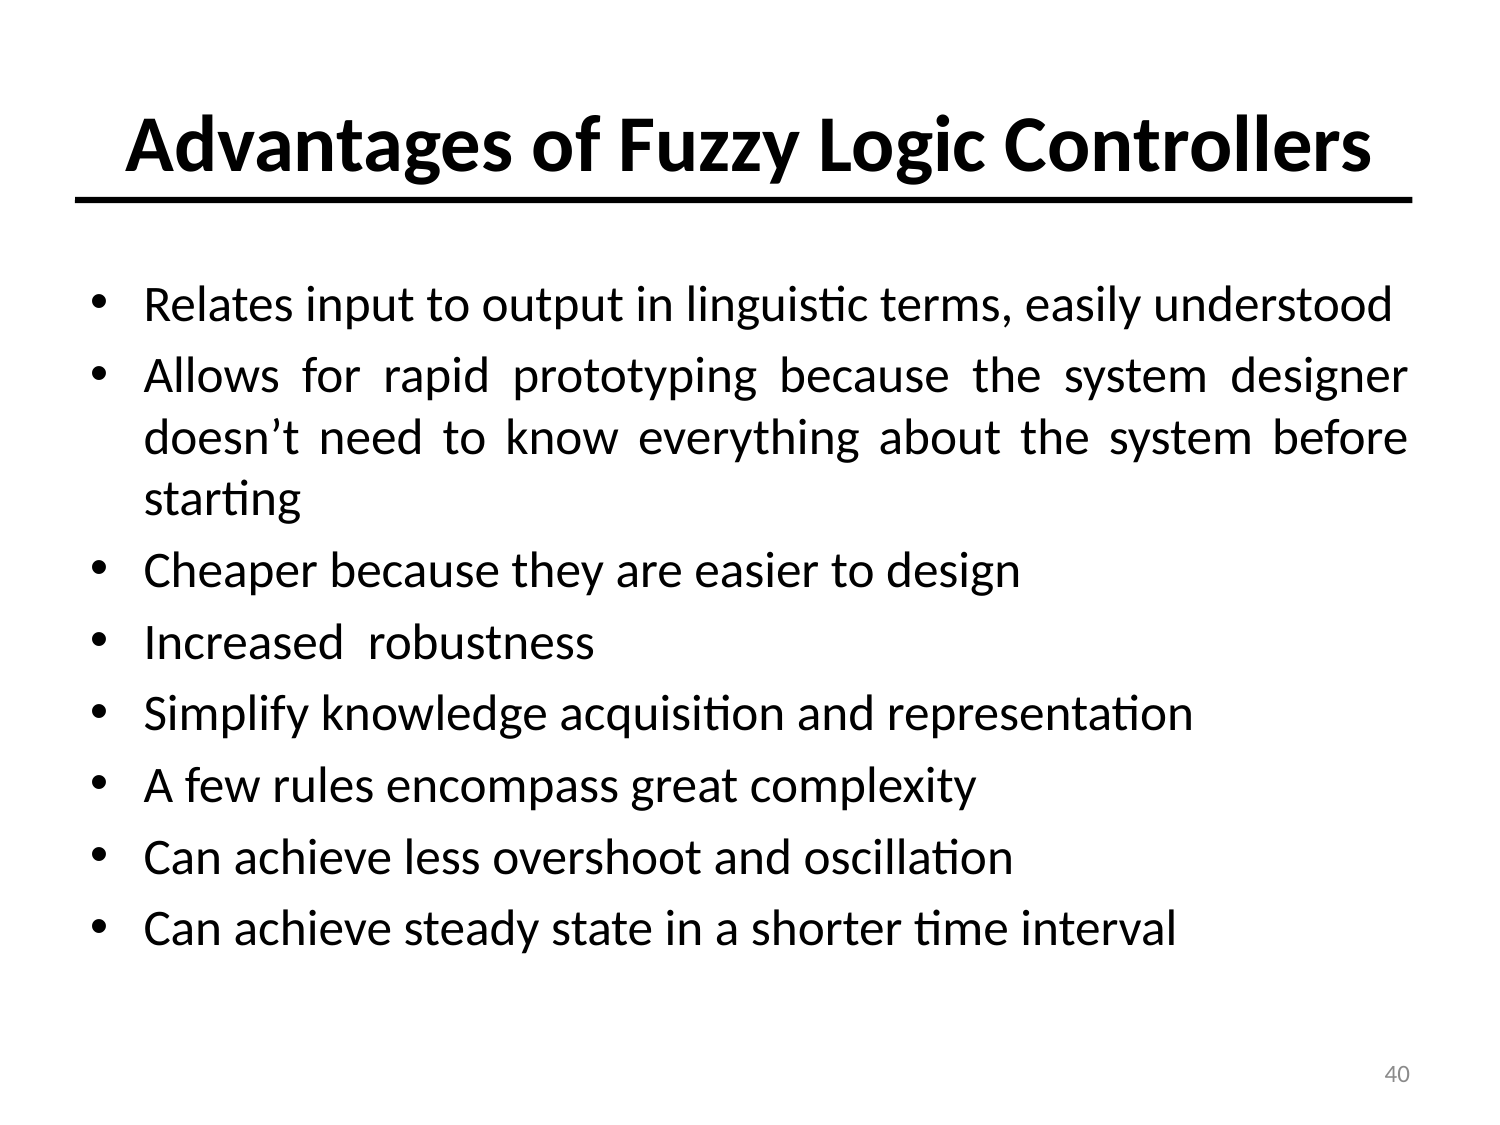

# Advantages of Fuzzy Logic Controllers

Relates input to output in linguistic terms, easily understood
Allows for rapid prototyping because the system designer doesn’t need to know everything about the system before starting
Cheaper because they are easier to design
Increased  robustness
Simplify knowledge acquisition and representation
A few rules encompass great complexity
Can achieve less overshoot and oscillation
Can achieve steady state in a shorter time interval

40